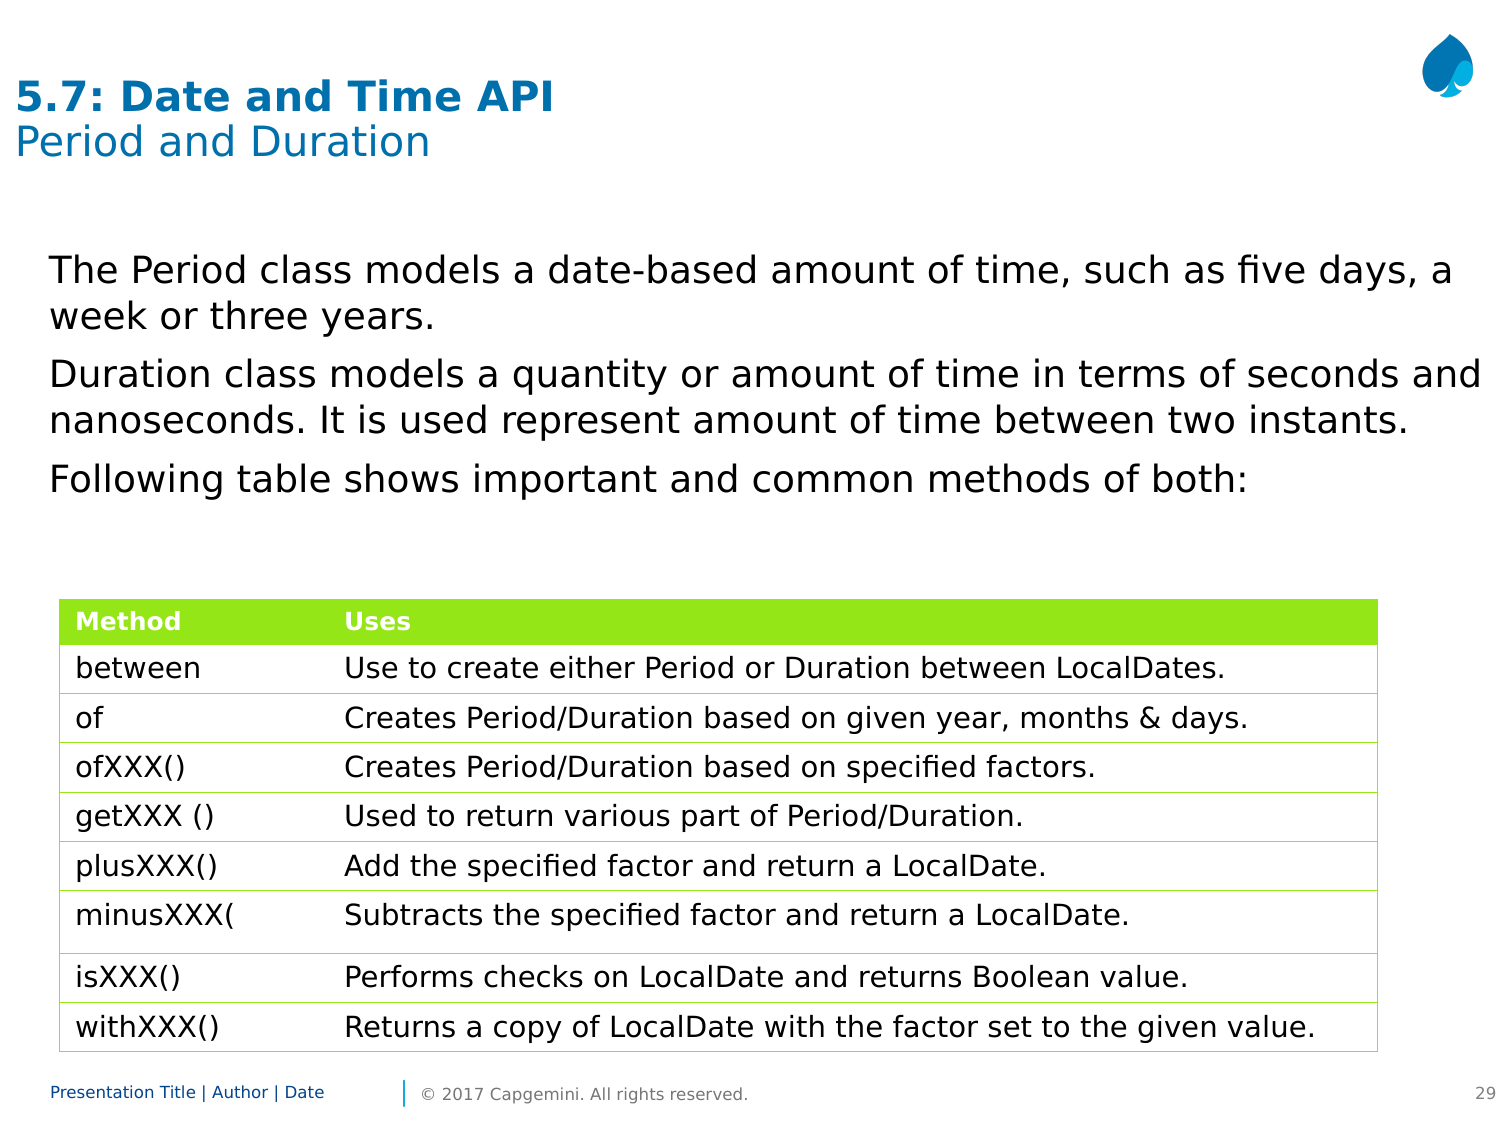

5.7: Date and Time API
Period and Duration
The Period class models a date-based amount of time, such as five days, a week or three years.
Duration class models a quantity or amount of time in terms of seconds and nanoseconds. It is used represent amount of time between two instants.
Following table shows important and common methods of both:
| Method | Uses |
| --- | --- |
| between | Use to create either Period or Duration between LocalDates. |
| of | Creates Period/Duration based on given year, months & days. |
| ofXXX() | Creates Period/Duration based on specified factors. |
| getXXX () | Used to return various part of Period/Duration. |
| plusXXX() | Add the specified factor and return a LocalDate. |
| minusXXX( | Subtracts the specified factor and return a LocalDate. |
| isXXX() | Performs checks on LocalDate and returns Boolean value. |
| withXXX() | Returns a copy of LocalDate with the factor set to the given value. |